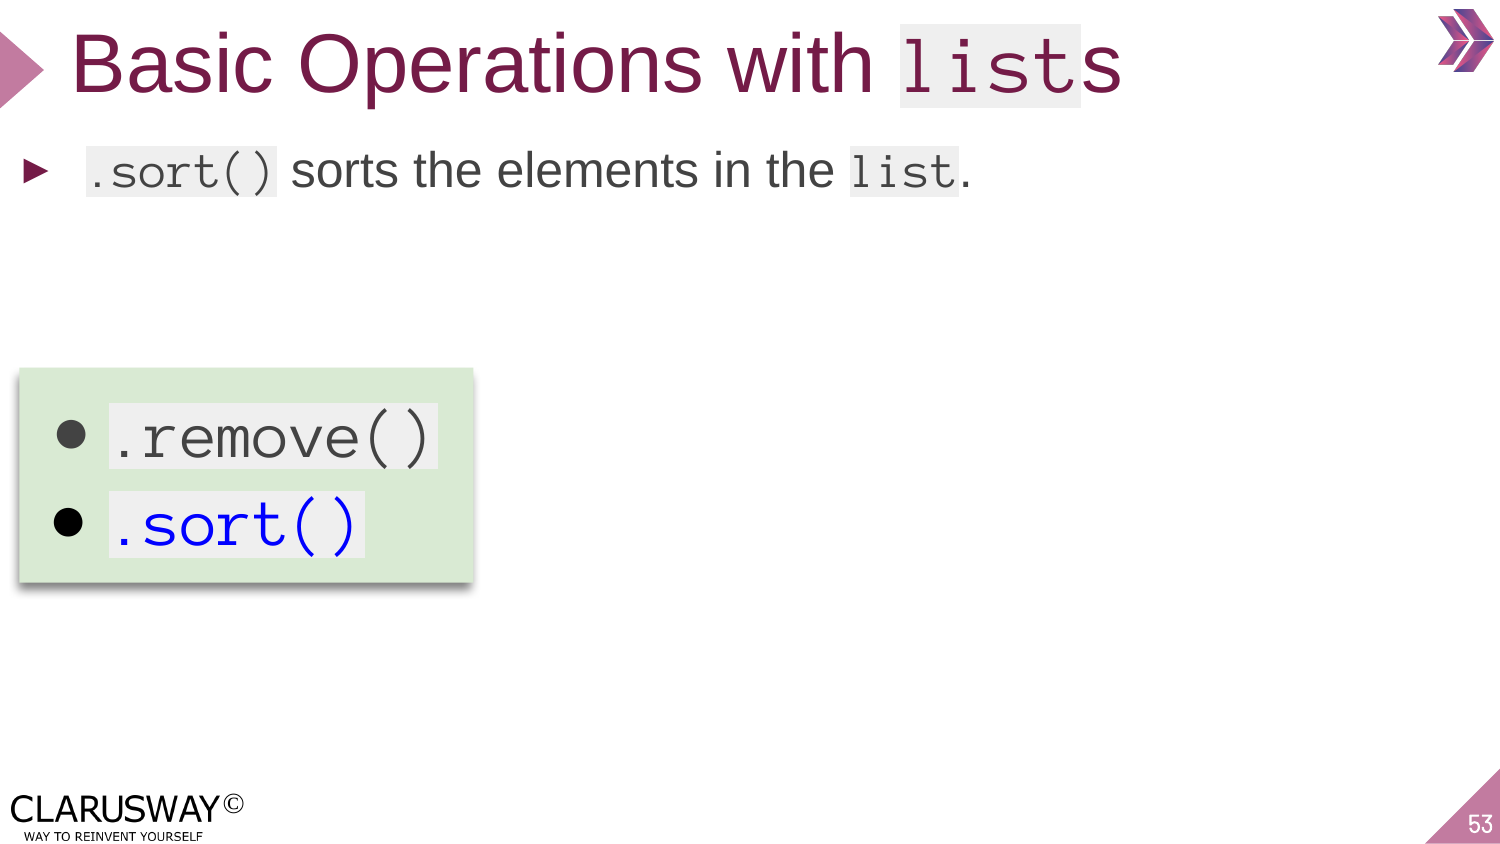

# Basic Operations with lists
.sort() sorts the elements in the list.
.remove()
.sort()

53